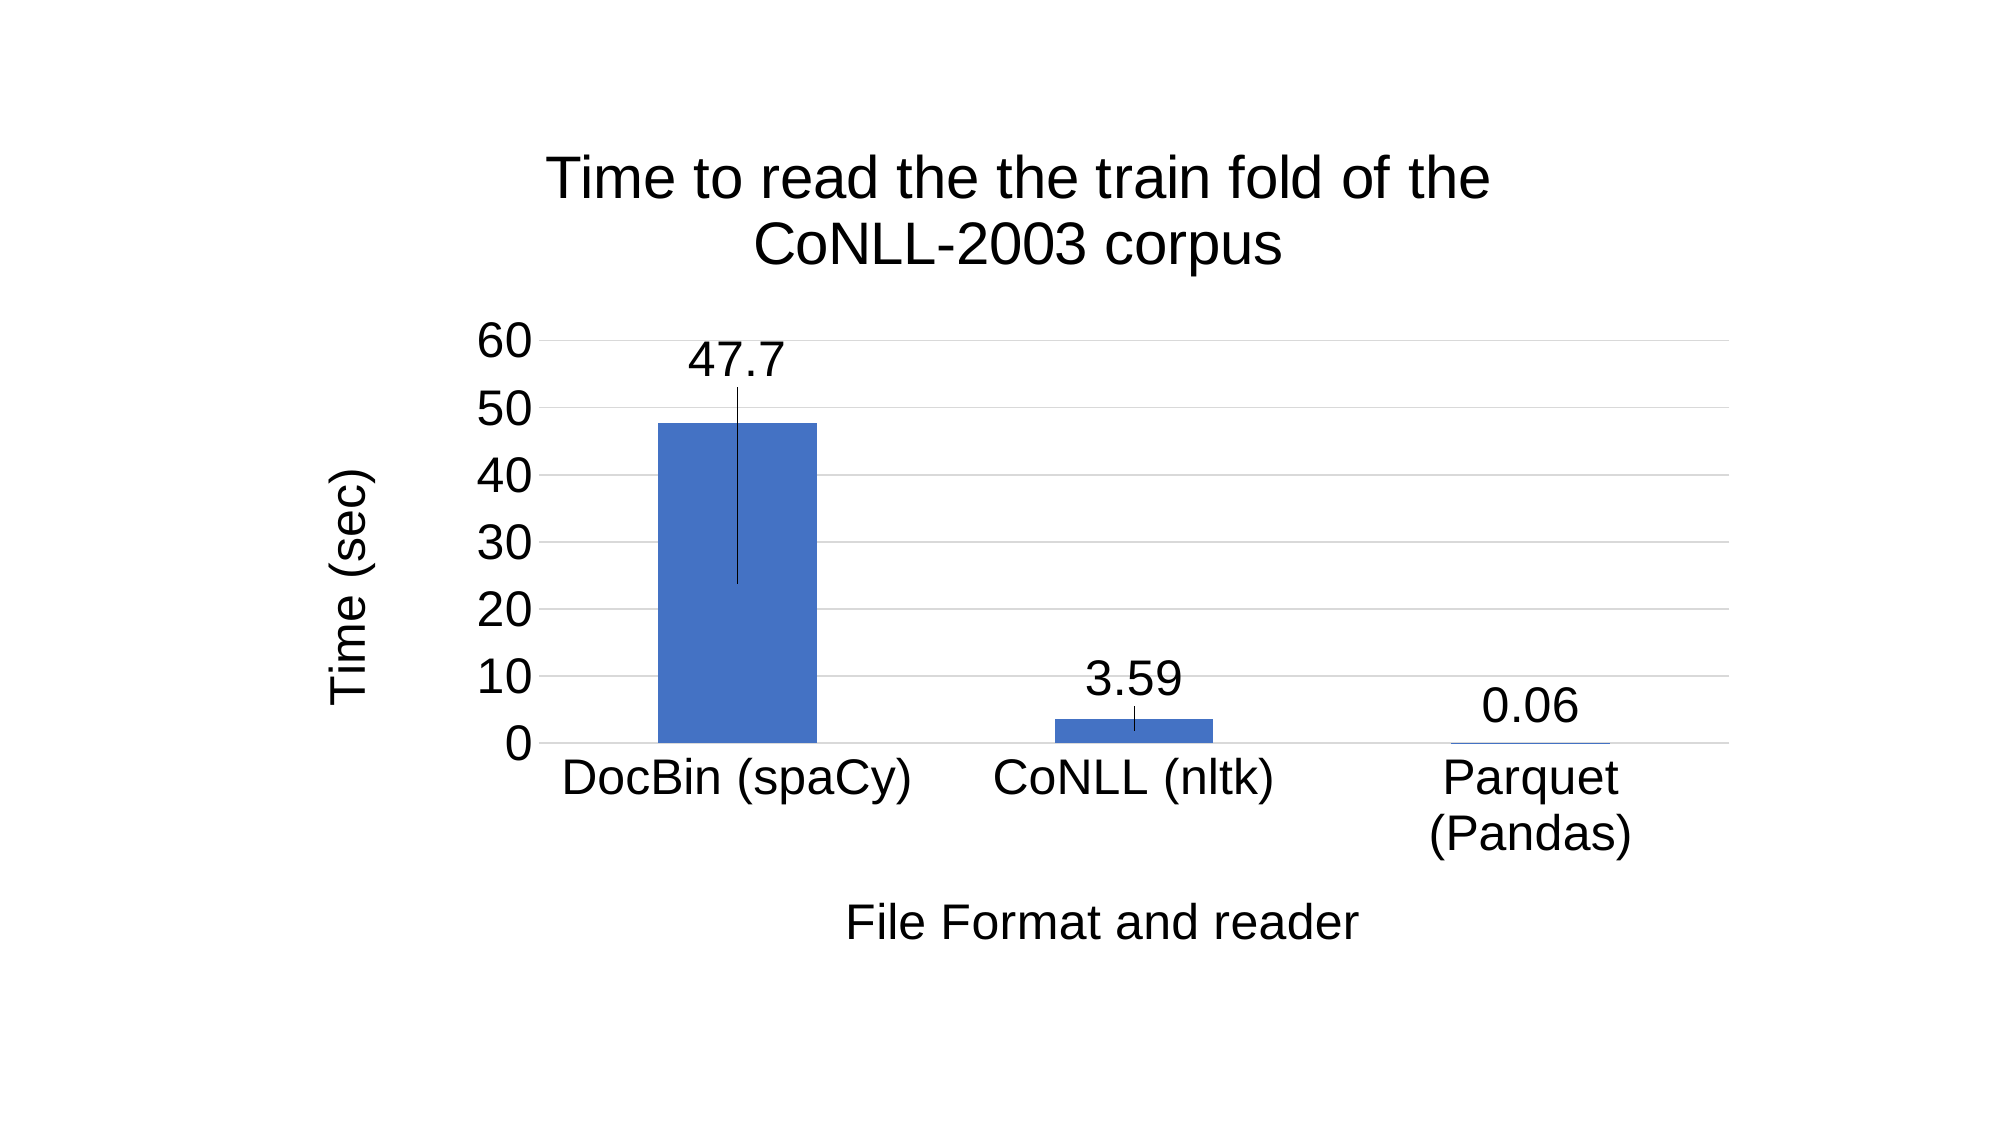

### Chart: Time to read the the train fold of the CoNLL-2003 corpus

| Category | Time (sec) |
|---|---|
| DocBin (spaCy) | 47.7 |
| CoNLL (nltk) | 3.59 |
| Parquet (Pandas) | 0.06 |